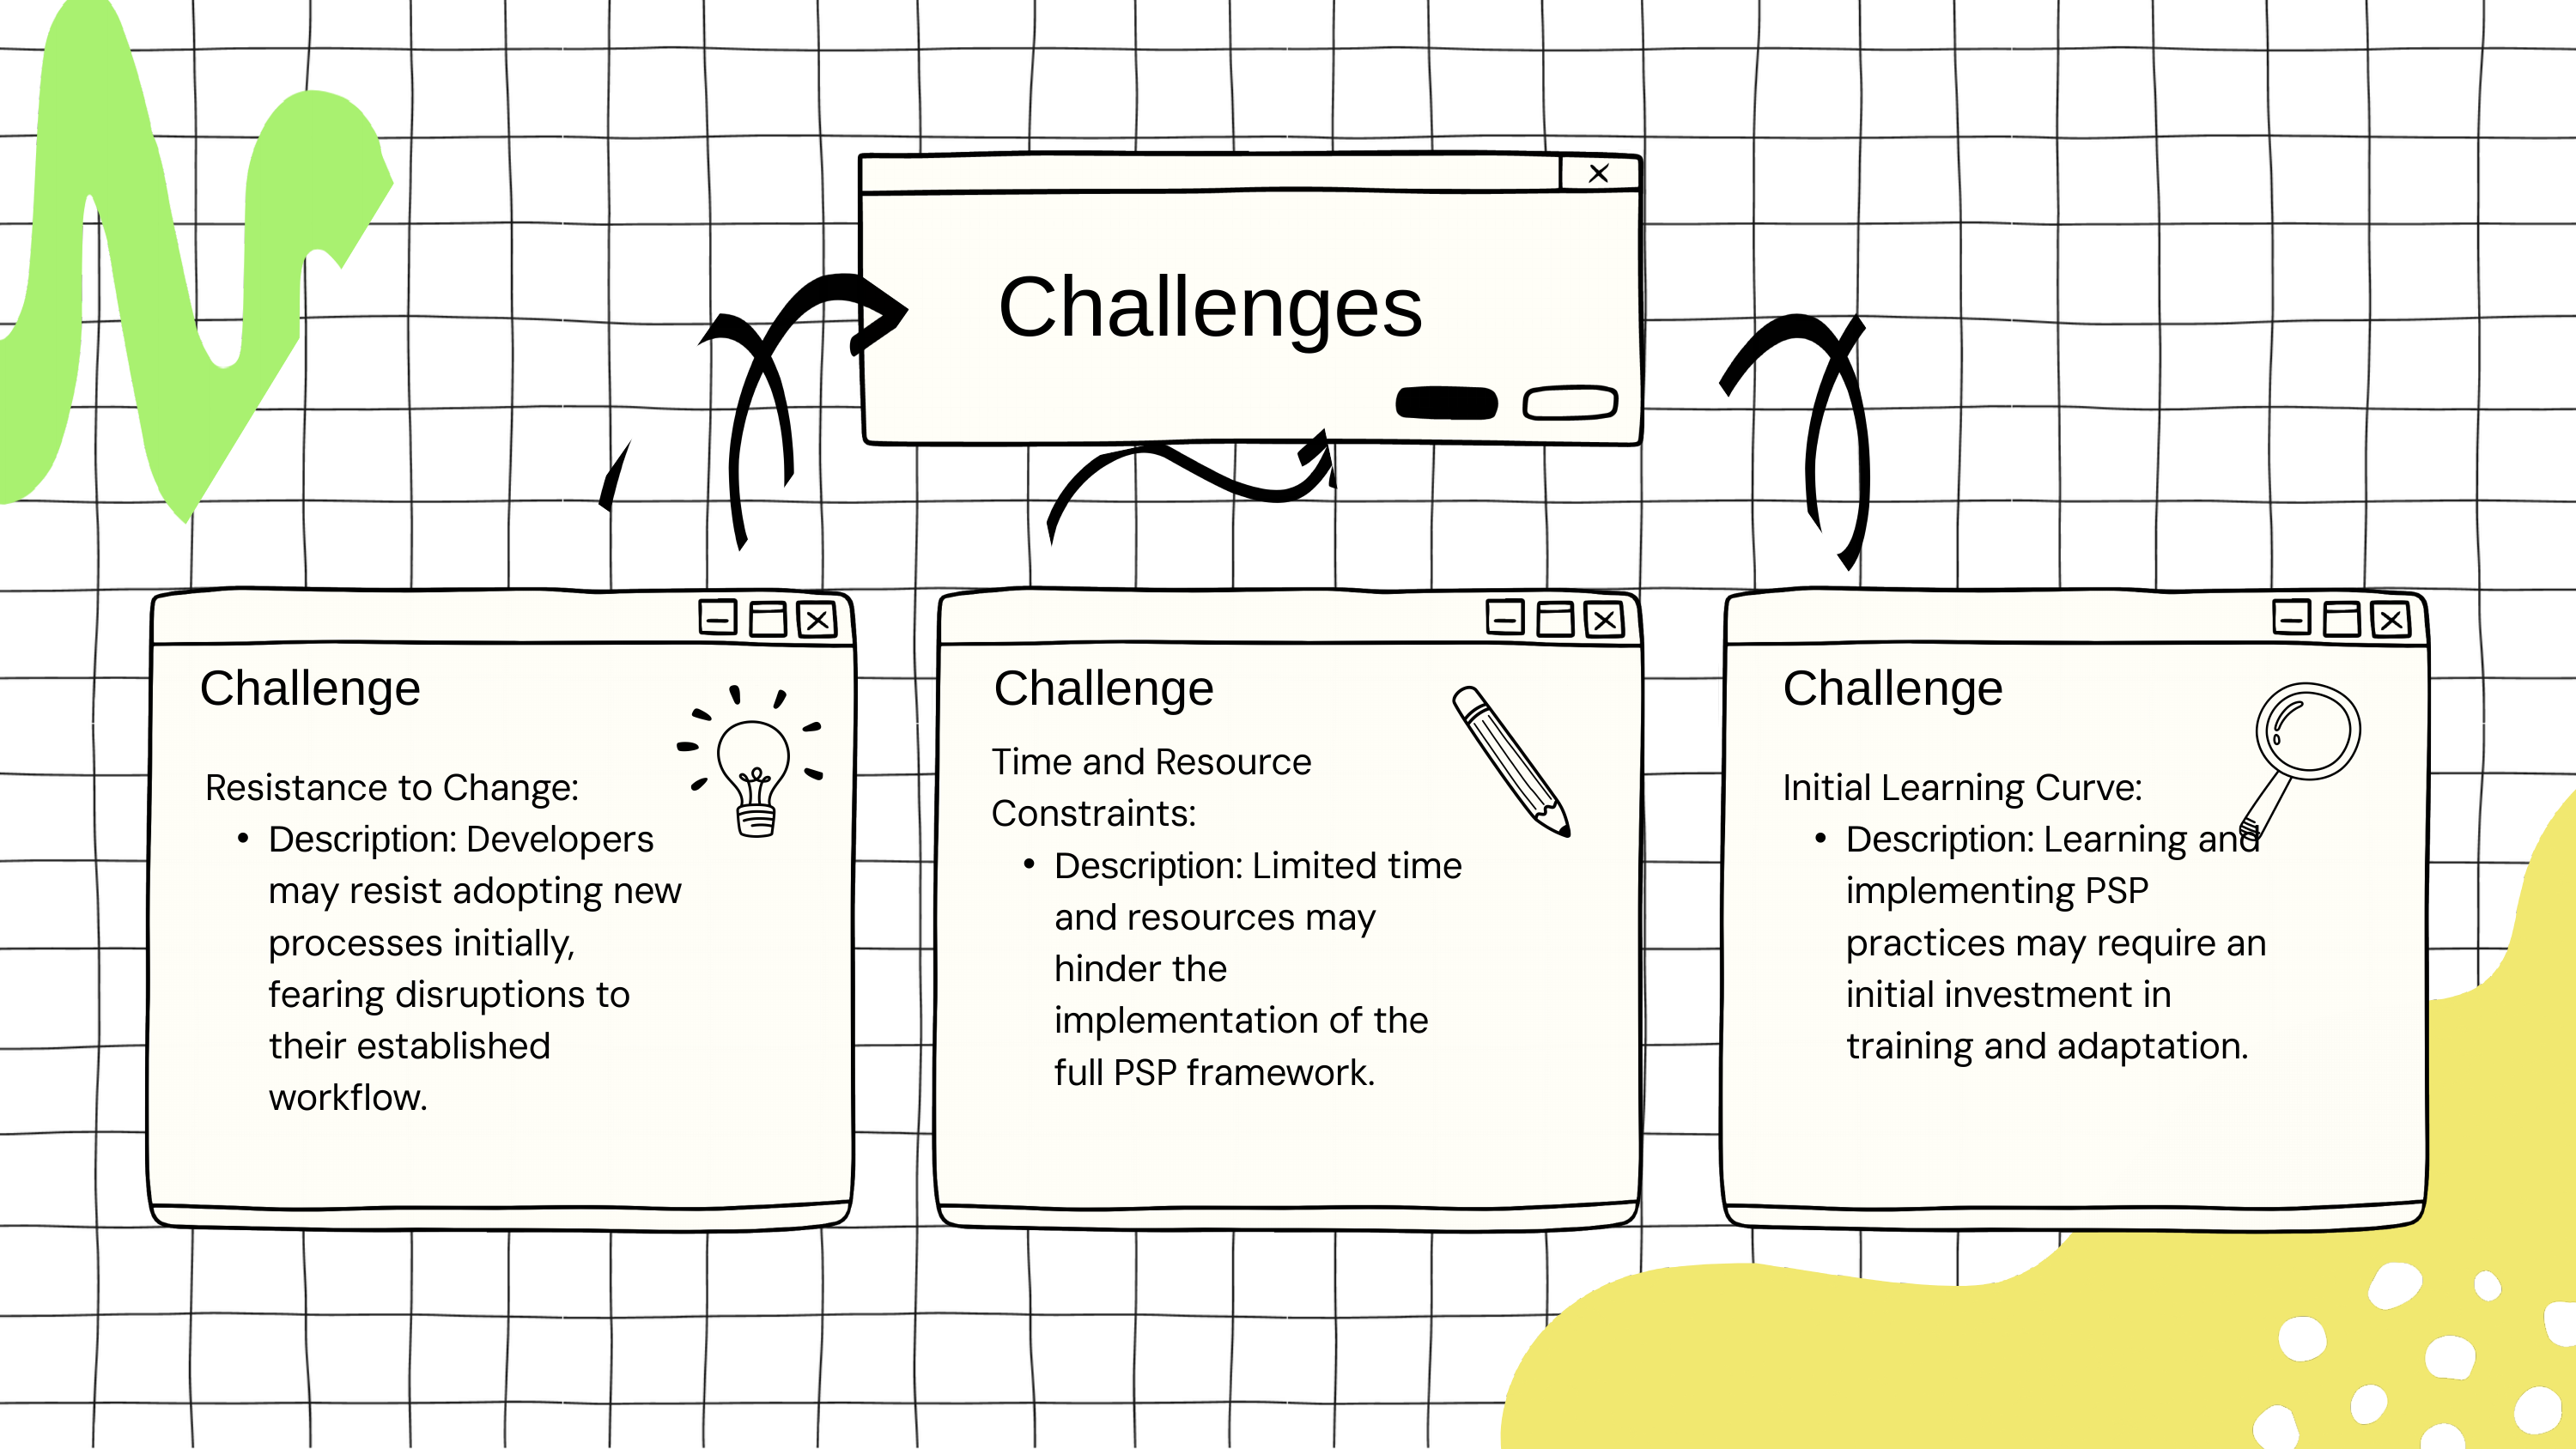

Challenges

Challenge
Challenge
Challenge

Time and Resource Constraints:
Description: Limited time and resources may hinder the implementation of the full PSP framework.

Resistance to Change:
Description: Developers may resist adopting new processes initially, fearing disruptions to their established workflow.

Initial Learning Curve:
Description: Learning and implementing PSP practices may require an initial investment in training and adaptation.